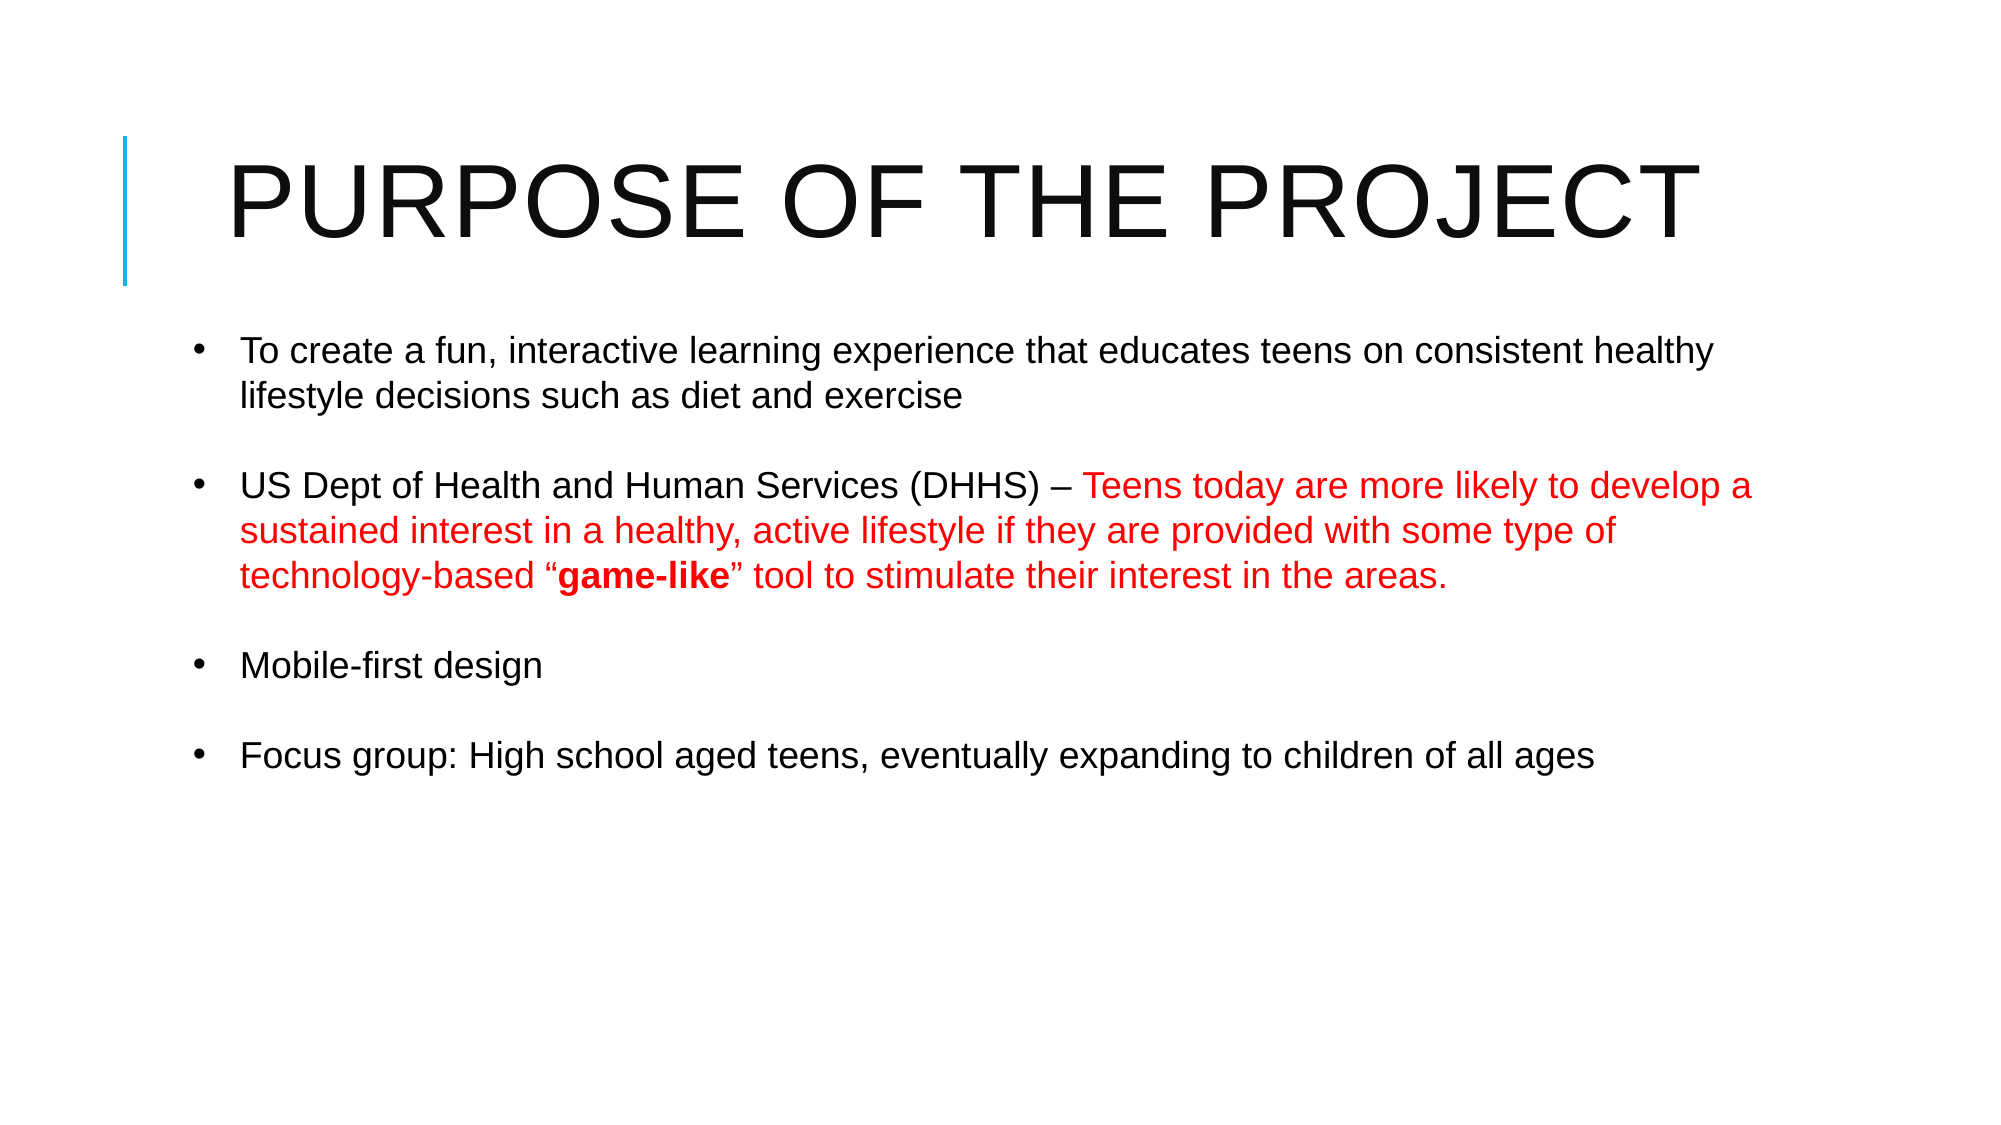

# Purpose of The Project
To create a fun, interactive learning experience that educates teens on consistent healthy lifestyle decisions such as diet and exercise

US Dept of Health and Human Services (DHHS) – Teens today are more likely to develop a sustained interest in a healthy, active lifestyle if they are provided with some type of technology-based “game-like” tool to stimulate their interest in the areas.

Mobile-first design

Focus group: High school aged teens, eventually expanding to children of all ages